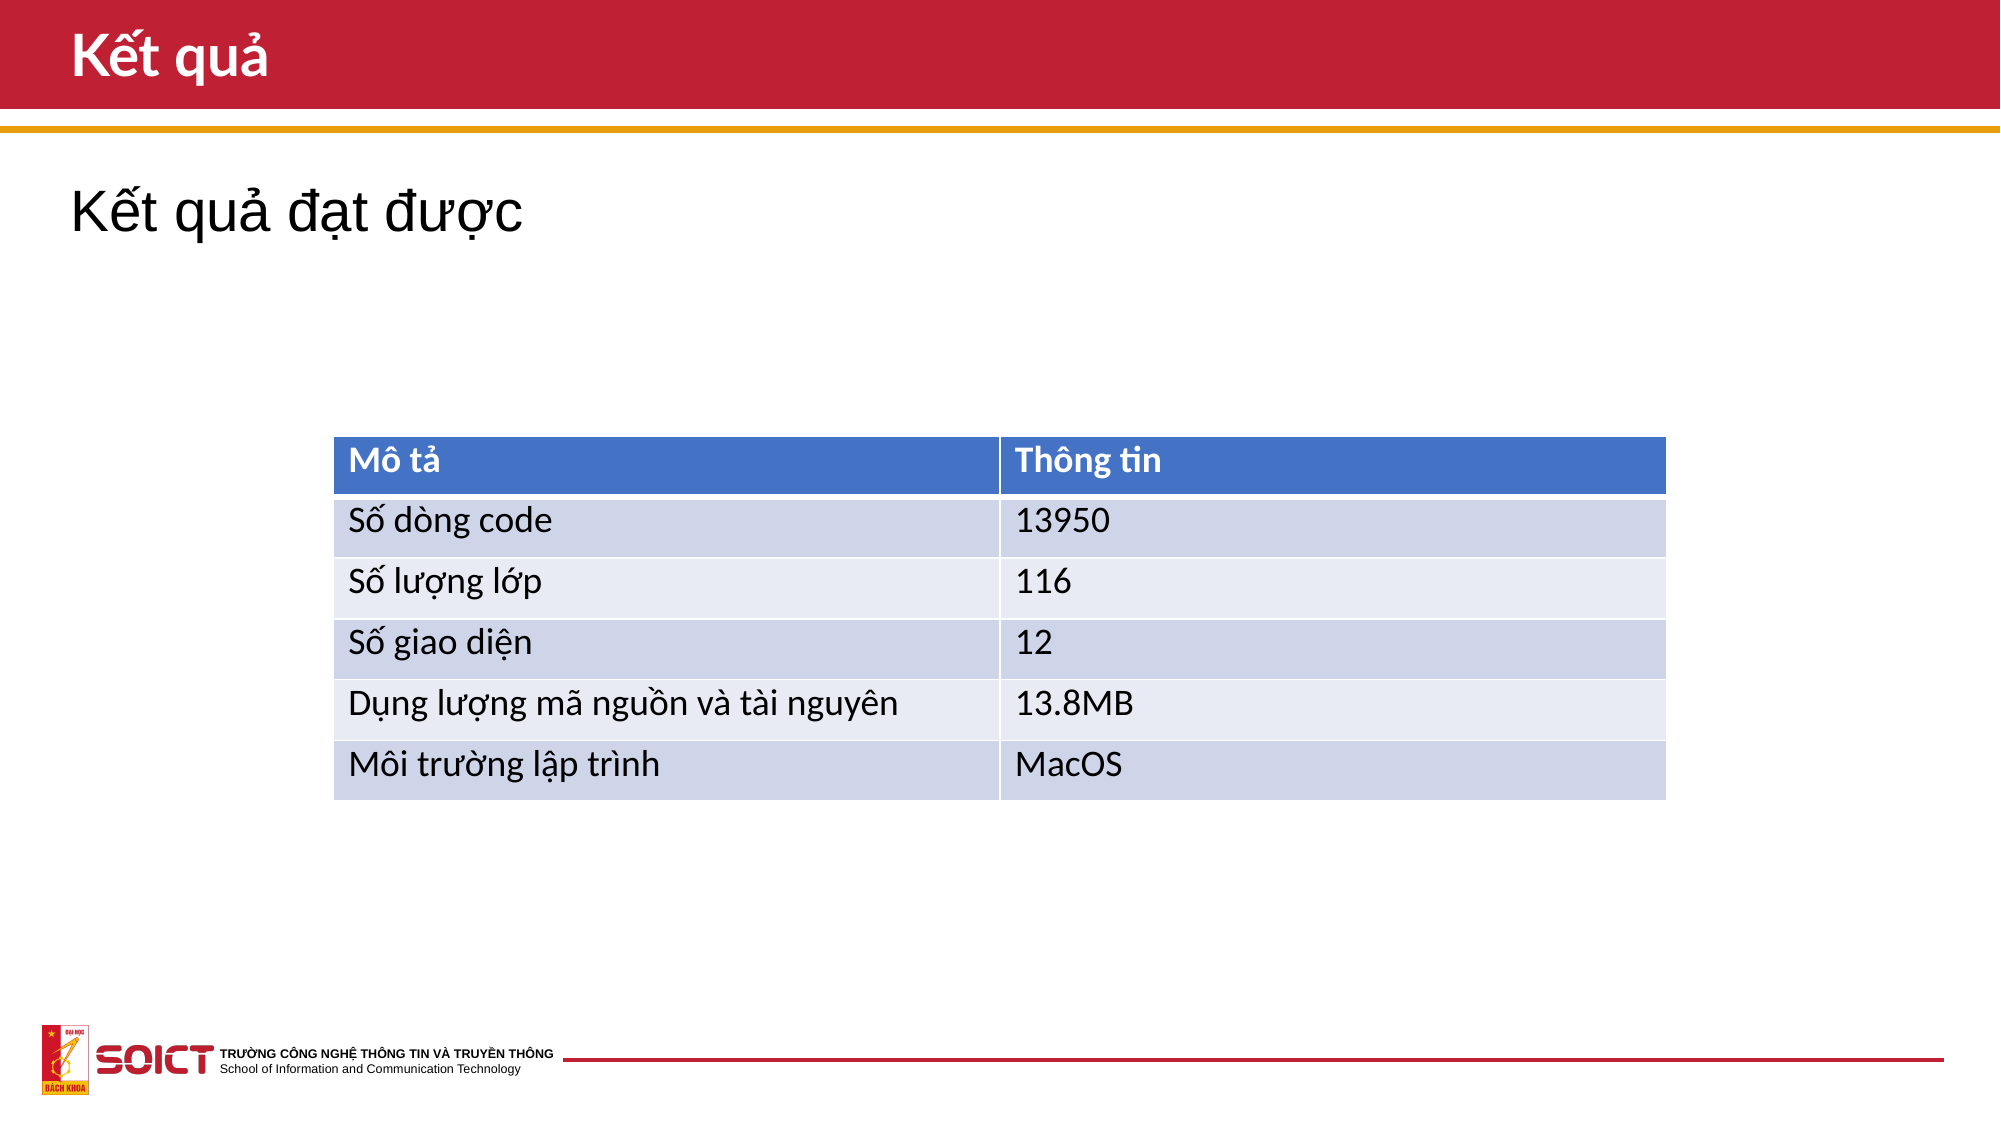

# Kết quả
Kết quả đạt được
| Mô tả | Thông tin |
| --- | --- |
| Số dòng code | 13950 |
| Số lượng lớp | 116 |
| Số giao diện | 12 |
| Dụng lượng mã nguồn và tài nguyên | 13.8MB |
| Môi trường lập trình | MacOS |